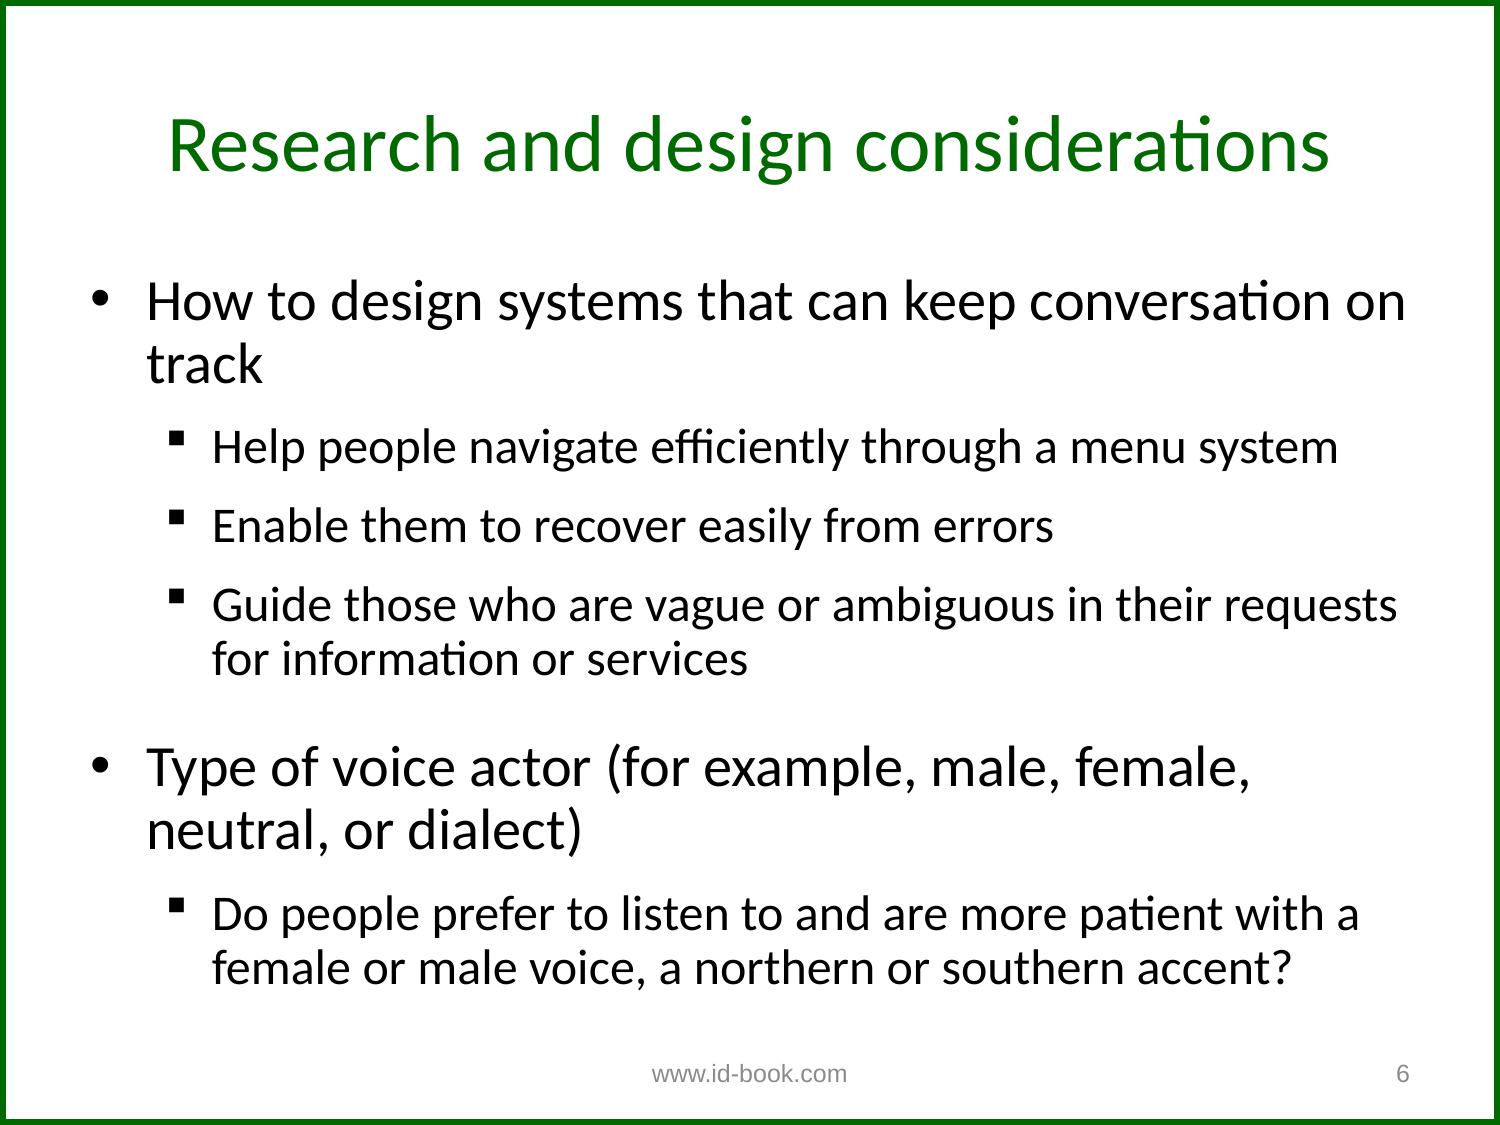

Research and design considerations
How to design systems that can keep conversation on track
Help people navigate efficiently through a menu system
Enable them to recover easily from errors
Guide those who are vague or ambiguous in their requests for information or services
Type of voice actor (for example, male, female, neutral, or dialect)
Do people prefer to listen to and are more patient with a female or male voice, a northern or southern accent?
www.id-book.com
6